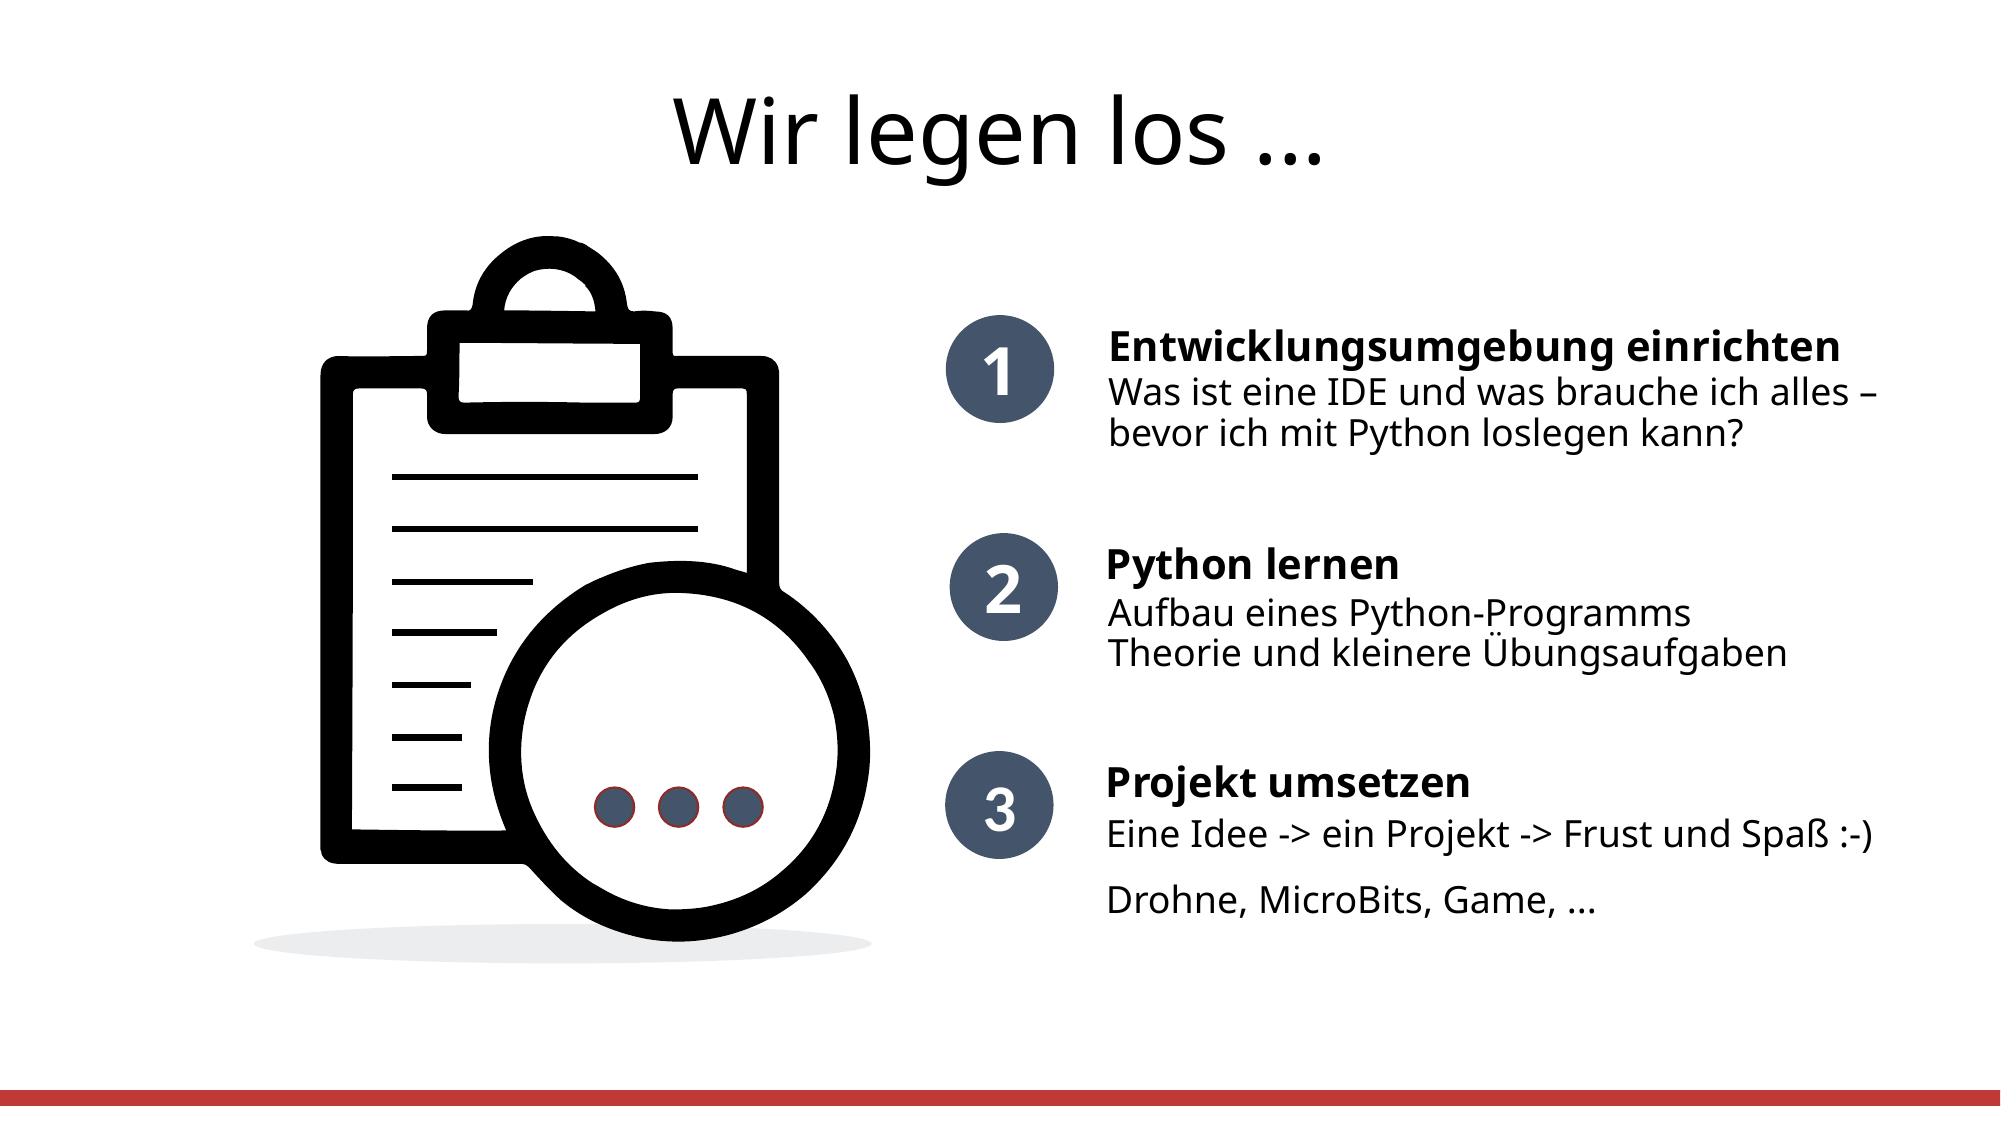

# Wir legen los ...
Entwicklungsumgebung einrichten
Was ist eine IDE und was brauche ich alles – bevor ich mit Python loslegen kann?
Python lernen
Aufbau eines Python-Programms
Theorie und kleinere Übungsaufgaben
Projekt umsetzen
Eine Idee -> ein Projekt -> Frust und Spaß :-)
Drohne, MicroBits, Game, ...